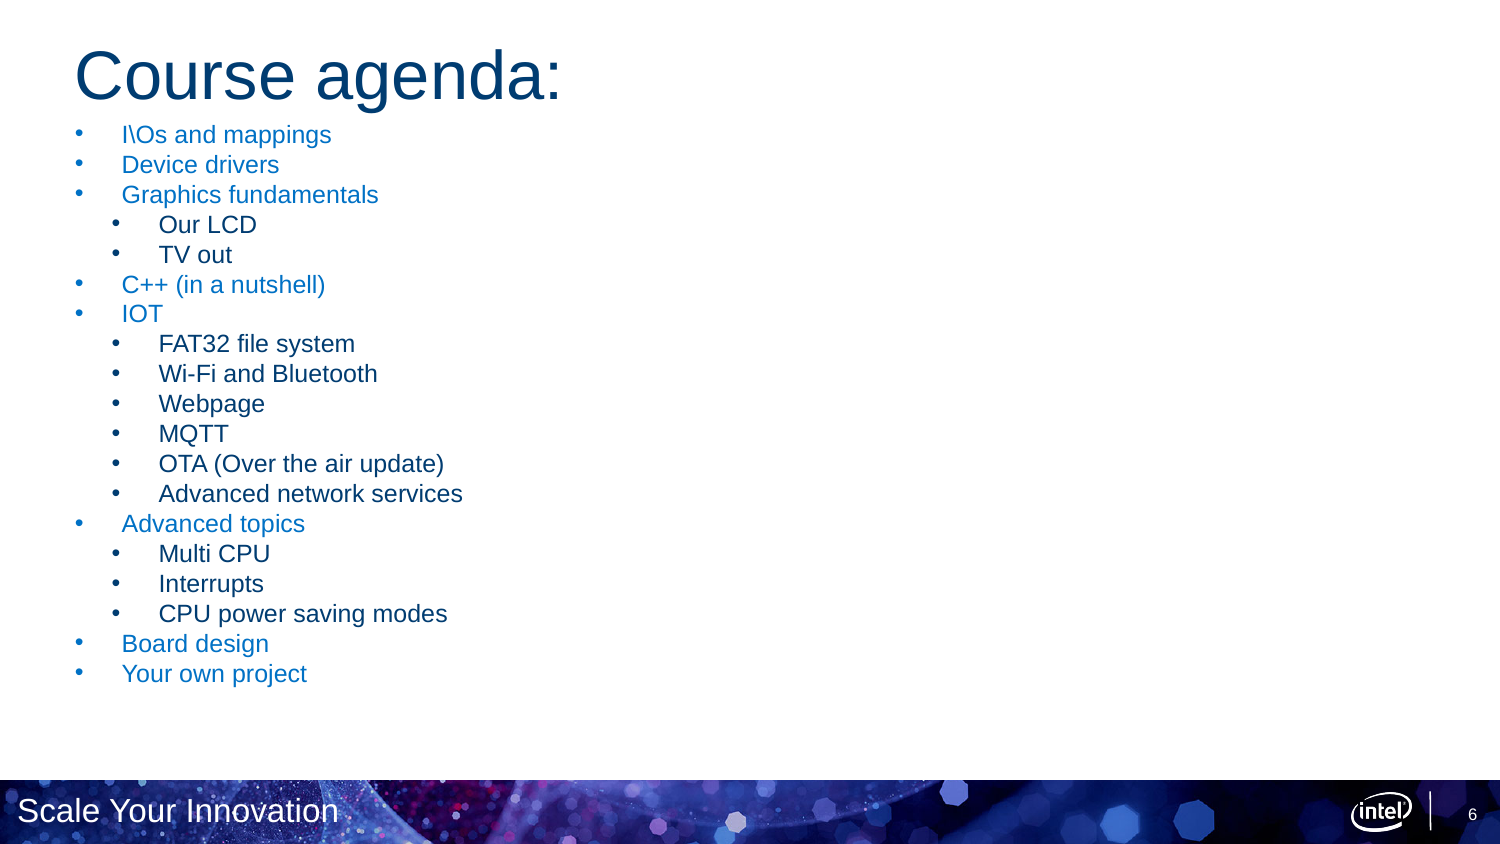

# Course agenda:
I\Os and mappings
Device drivers
Graphics fundamentals
Our LCD
TV out
C++ (in a nutshell)
IOT
FAT32 file system
Wi-Fi and Bluetooth
Webpage
MQTT
OTA (Over the air update)
Advanced network services
Advanced topics
Multi CPU
Interrupts
CPU power saving modes
Board design
Your own project

6